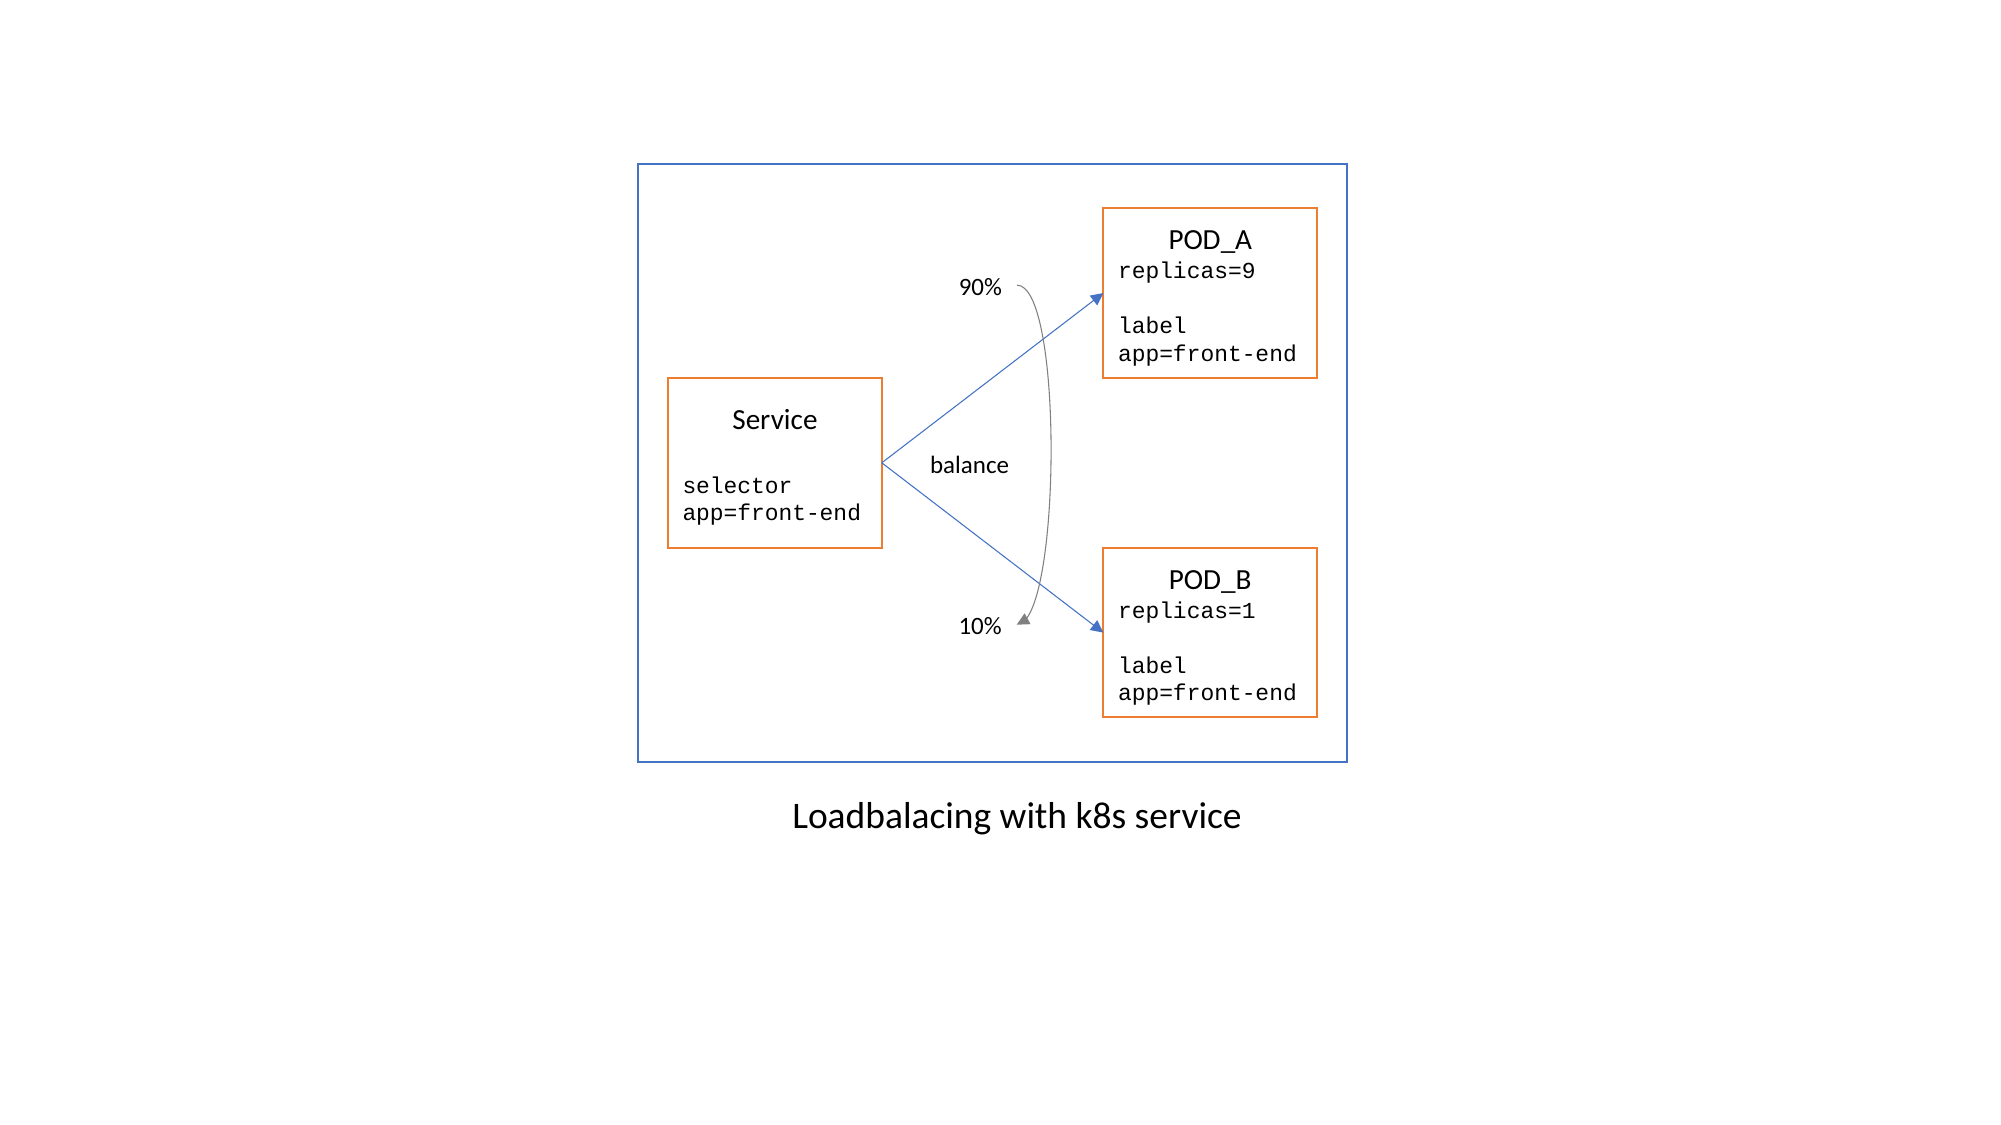

POD_A
replicas=9

label
app=front-end
90%
Service

selector app=front-end
balance
POD_B
replicas=1

label
app=front-end
10%
Loadbalacing with k8s service